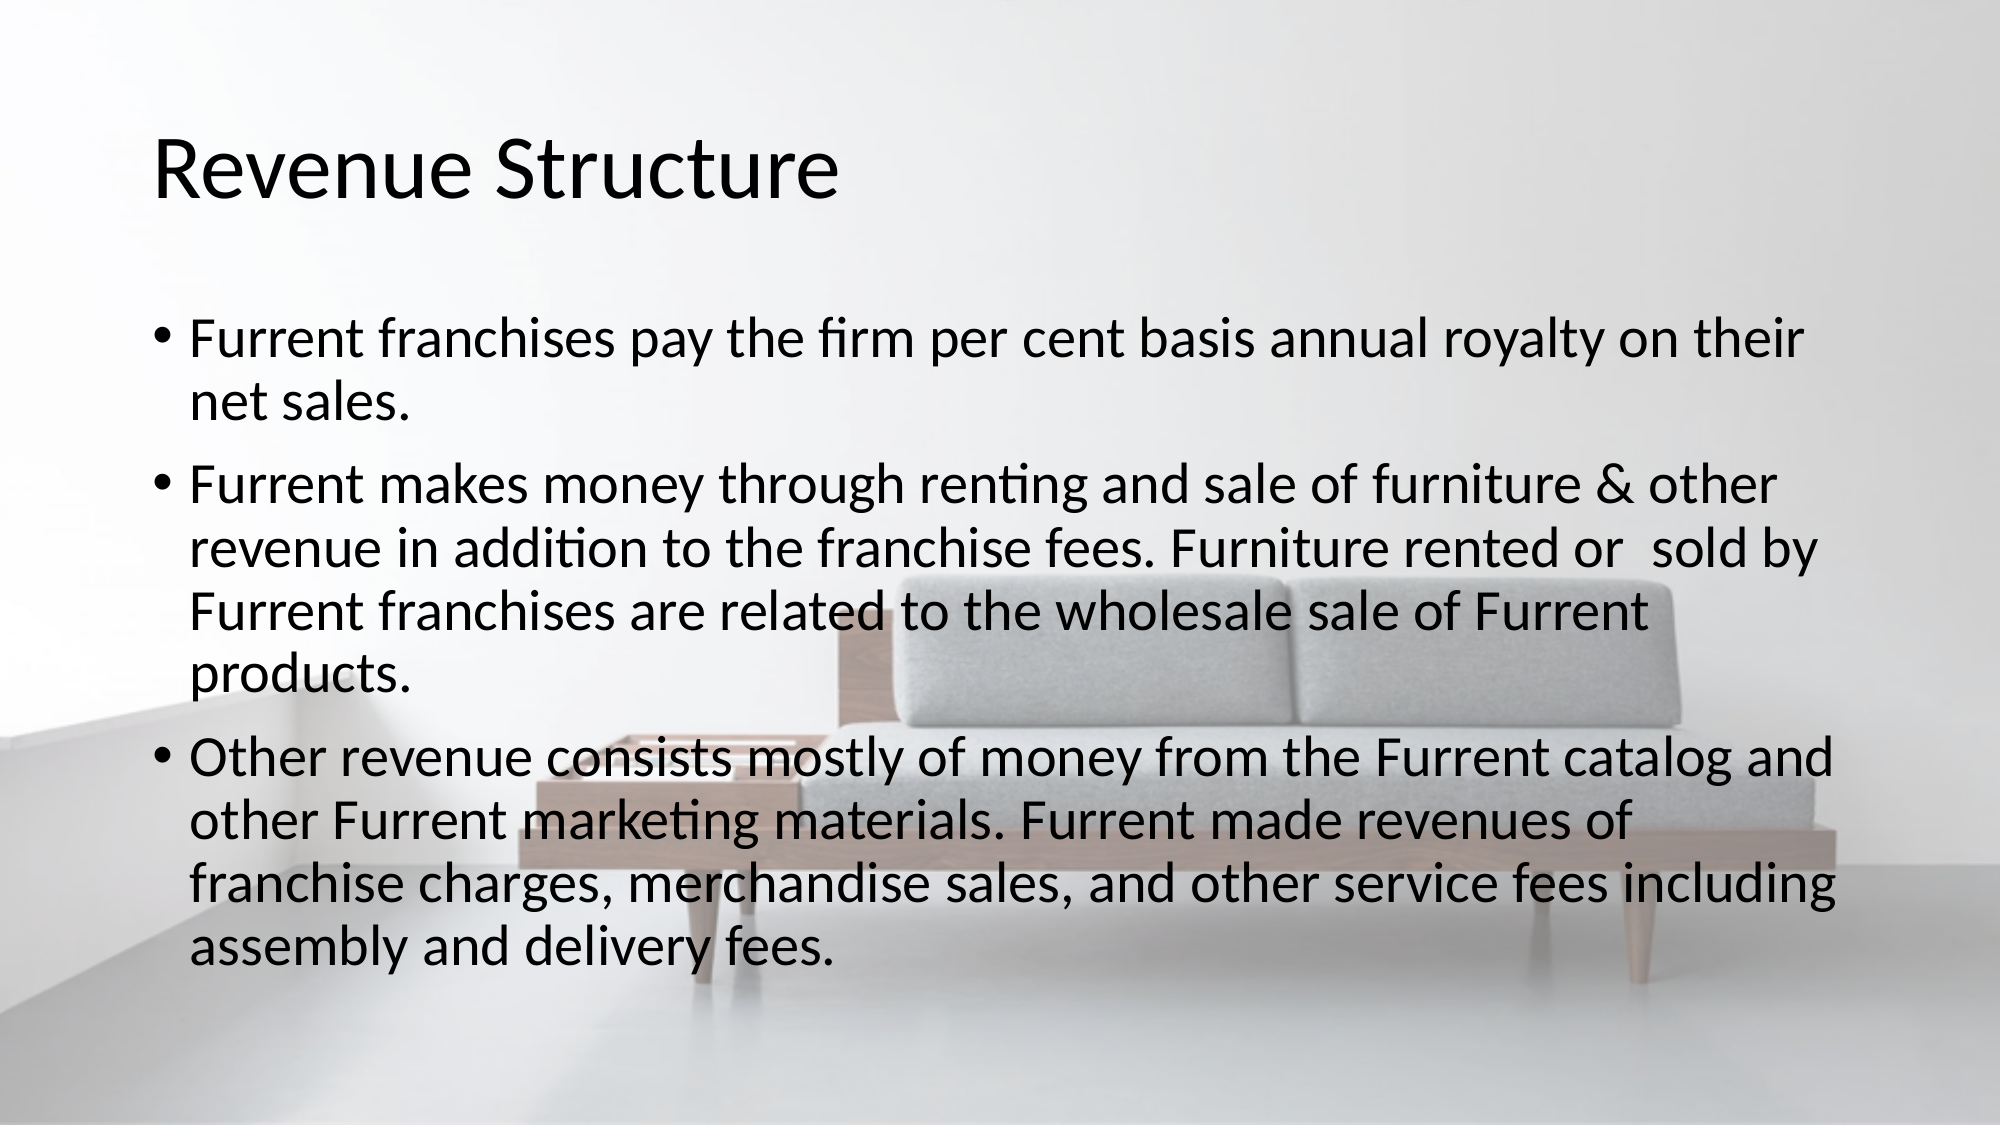

# Revenue Structure
Furrent franchises pay the firm per cent basis annual royalty on their net sales.
Furrent makes money through renting and sale of furniture & other revenue in addition to the franchise fees. Furniture rented or  sold by Furrent franchises are related to the wholesale sale of Furrent products.
Other revenue consists mostly of money from the Furrent catalog and other Furrent marketing materials. Furrent made revenues of franchise charges, merchandise sales, and other service fees including assembly and delivery fees.